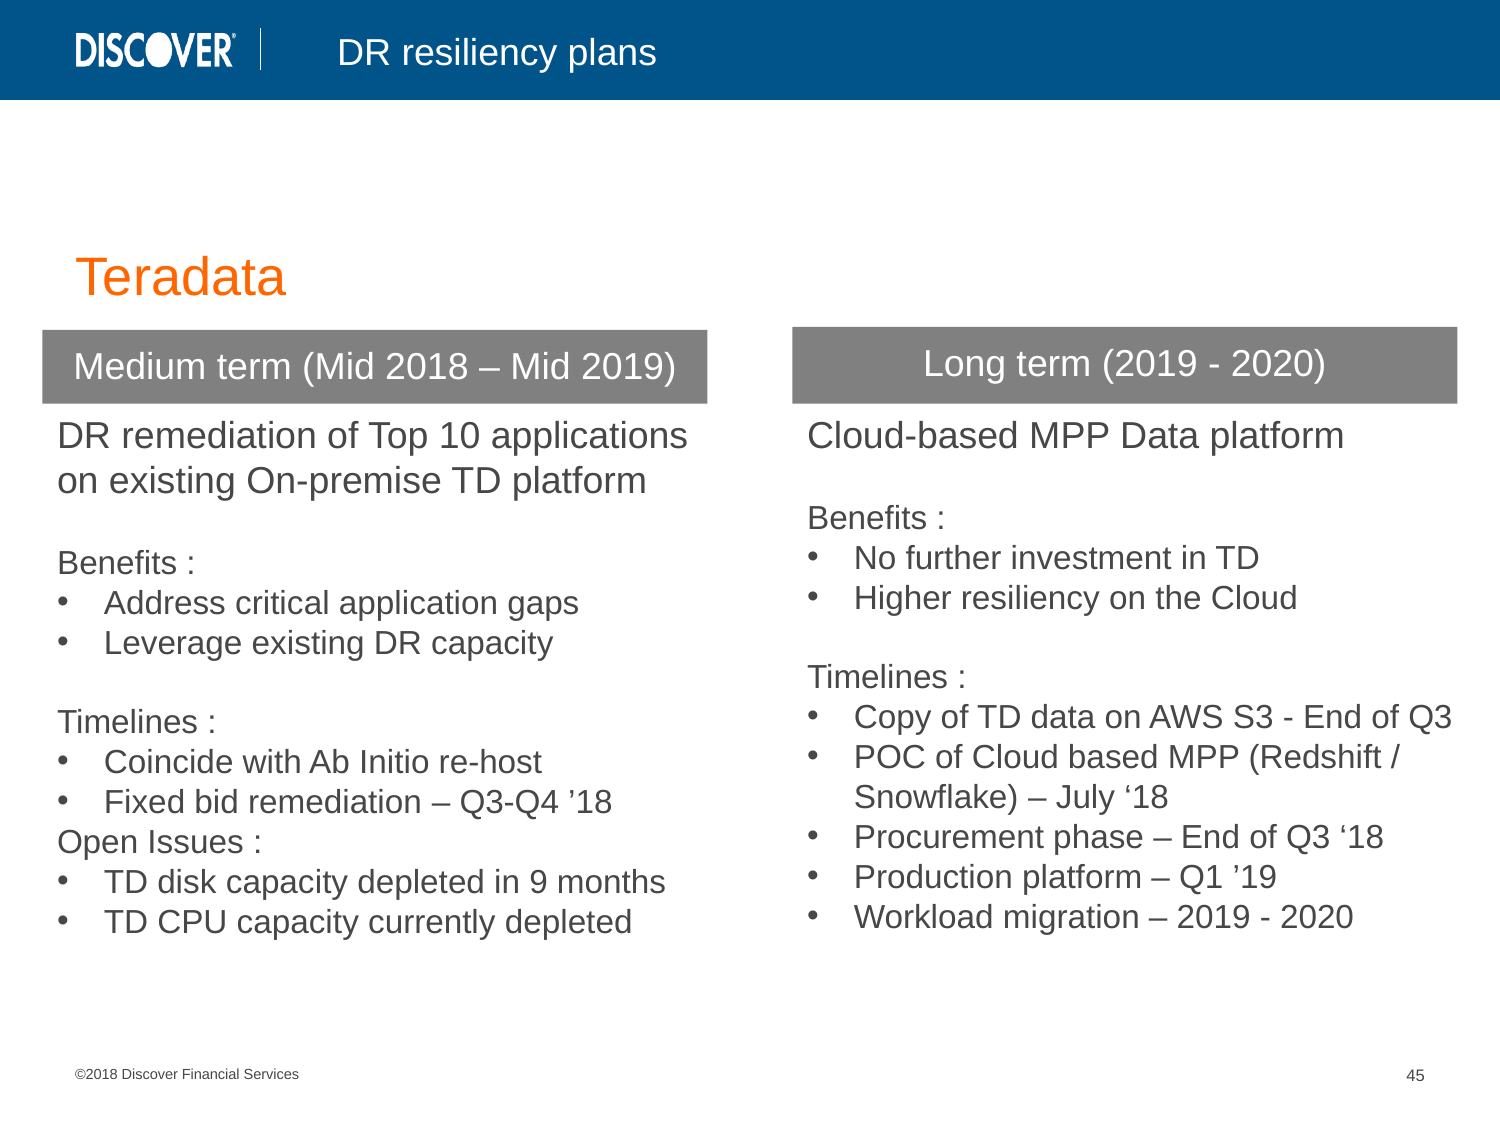

DR resiliency plans
Gen I platforms : DR resiliency
# Teradata
Long term (2019 - 2020)
Medium term (Mid 2018 – Mid 2019)
DR remediation of Top 10 applications on existing On-premise TD platform

Benefits :
Address critical application gaps
Leverage existing DR capacity

Timelines :
Coincide with Ab Initio re-host
Fixed bid remediation – Q3-Q4 ’18
Open Issues :
TD disk capacity depleted in 9 months
TD CPU capacity currently depleted

Cloud-based MPP Data platform

Benefits :
No further investment in TD
Higher resiliency on the Cloud

Timelines :
Copy of TD data on AWS S3 - End of Q3
POC of Cloud based MPP (Redshift / Snowflake) – July ‘18
Procurement phase – End of Q3 ‘18
Production platform – Q1 ’19
Workload migration – 2019 - 2020

©2018 Discover Financial Services
45